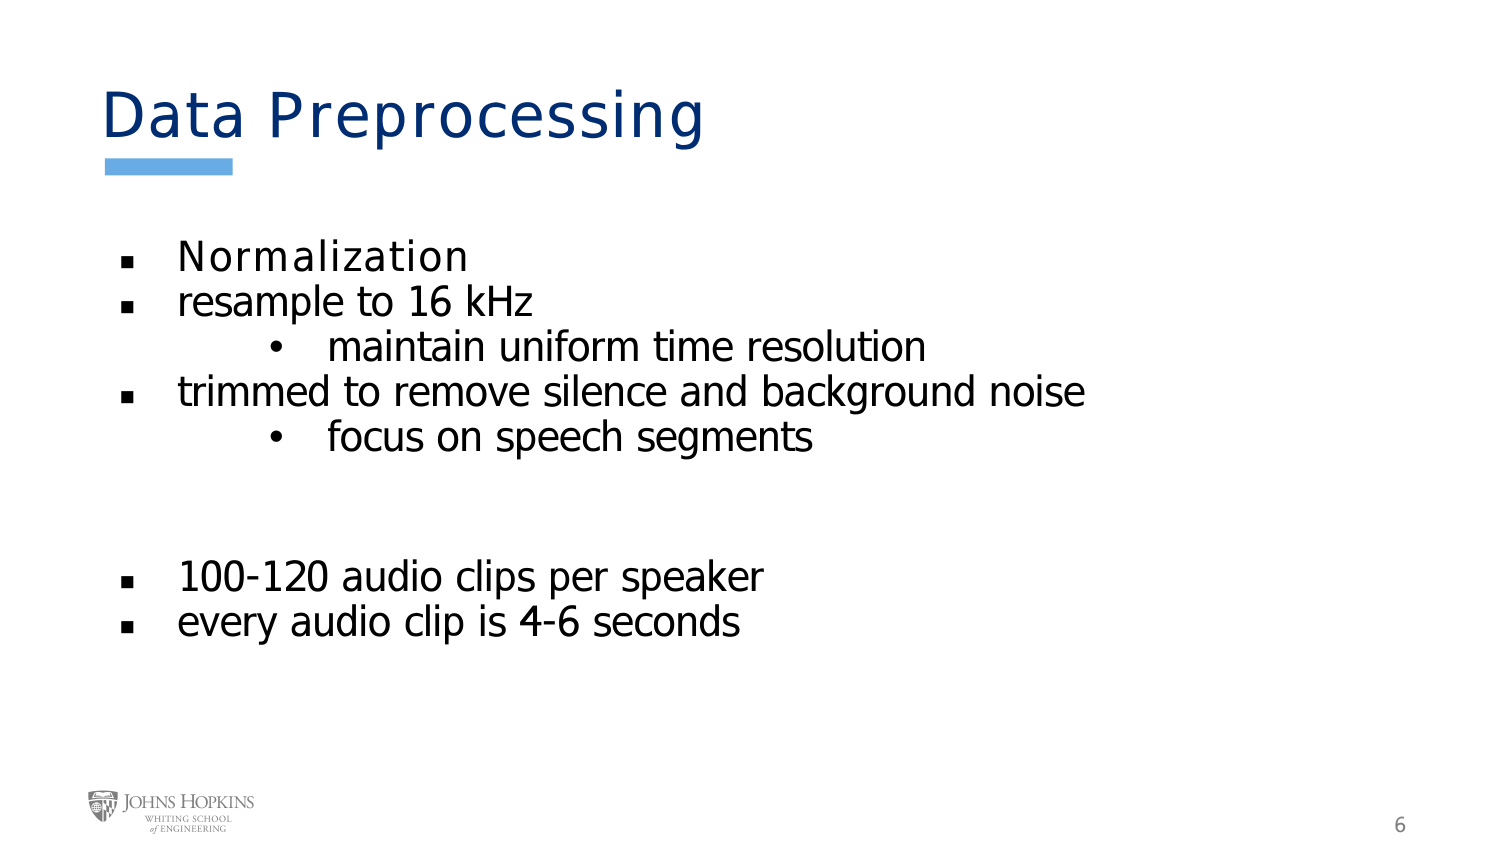

# Data Preprocessing
Normalization
resample to 16 kHz
maintain uniform time resolution
trimmed to remove silence and background noise
focus on speech segments

100-120 audio clips per speaker
every audio clip is 4-6 seconds